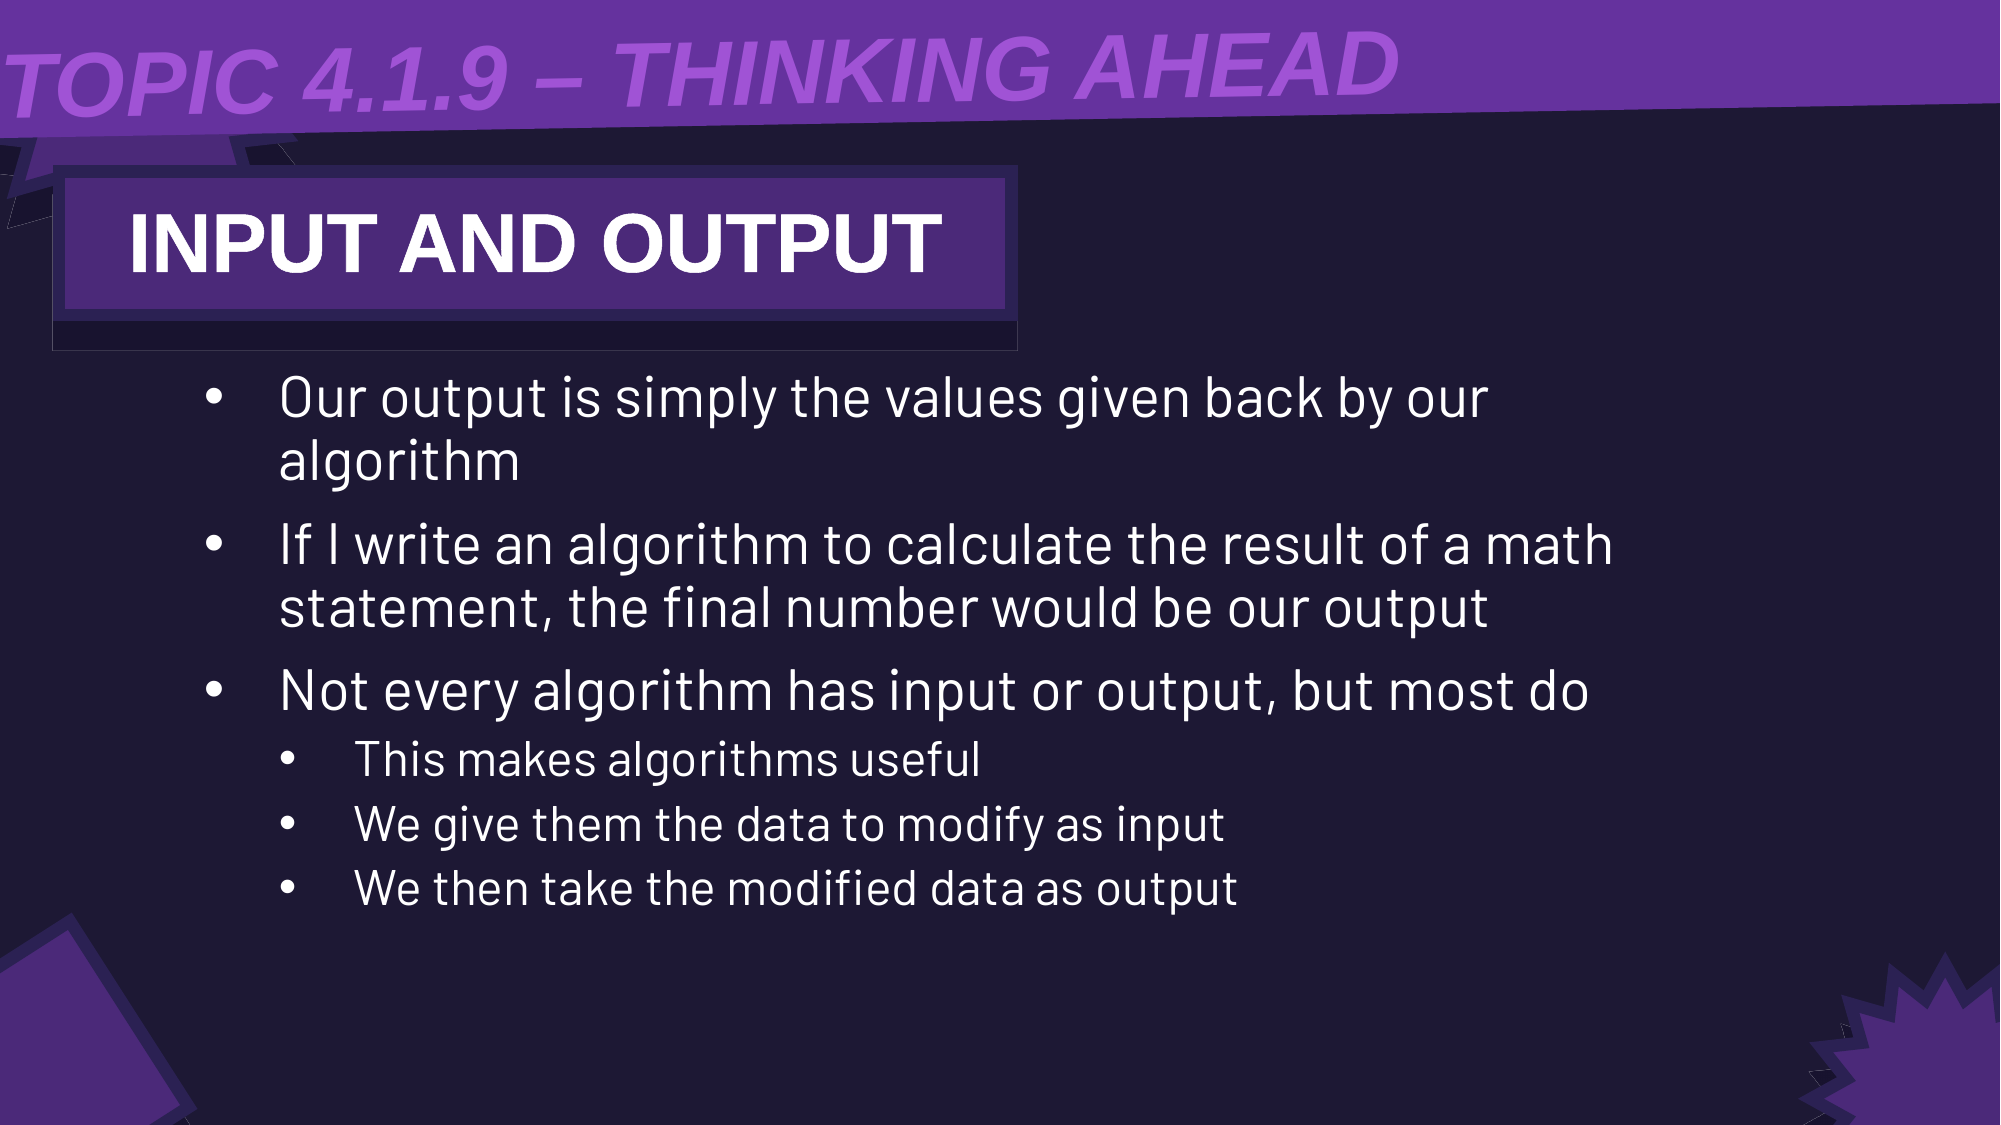

TOPIC 4.1.9 – THINKING AHEAD

INPUT AND OUTPUT
Our output is simply the values given back by our algorithm
If I write an algorithm to calculate the result of a math statement, the final number would be our output
Not every algorithm has input or output, but most do
This makes algorithms useful
We give them the data to modify as input
We then take the modified data as output